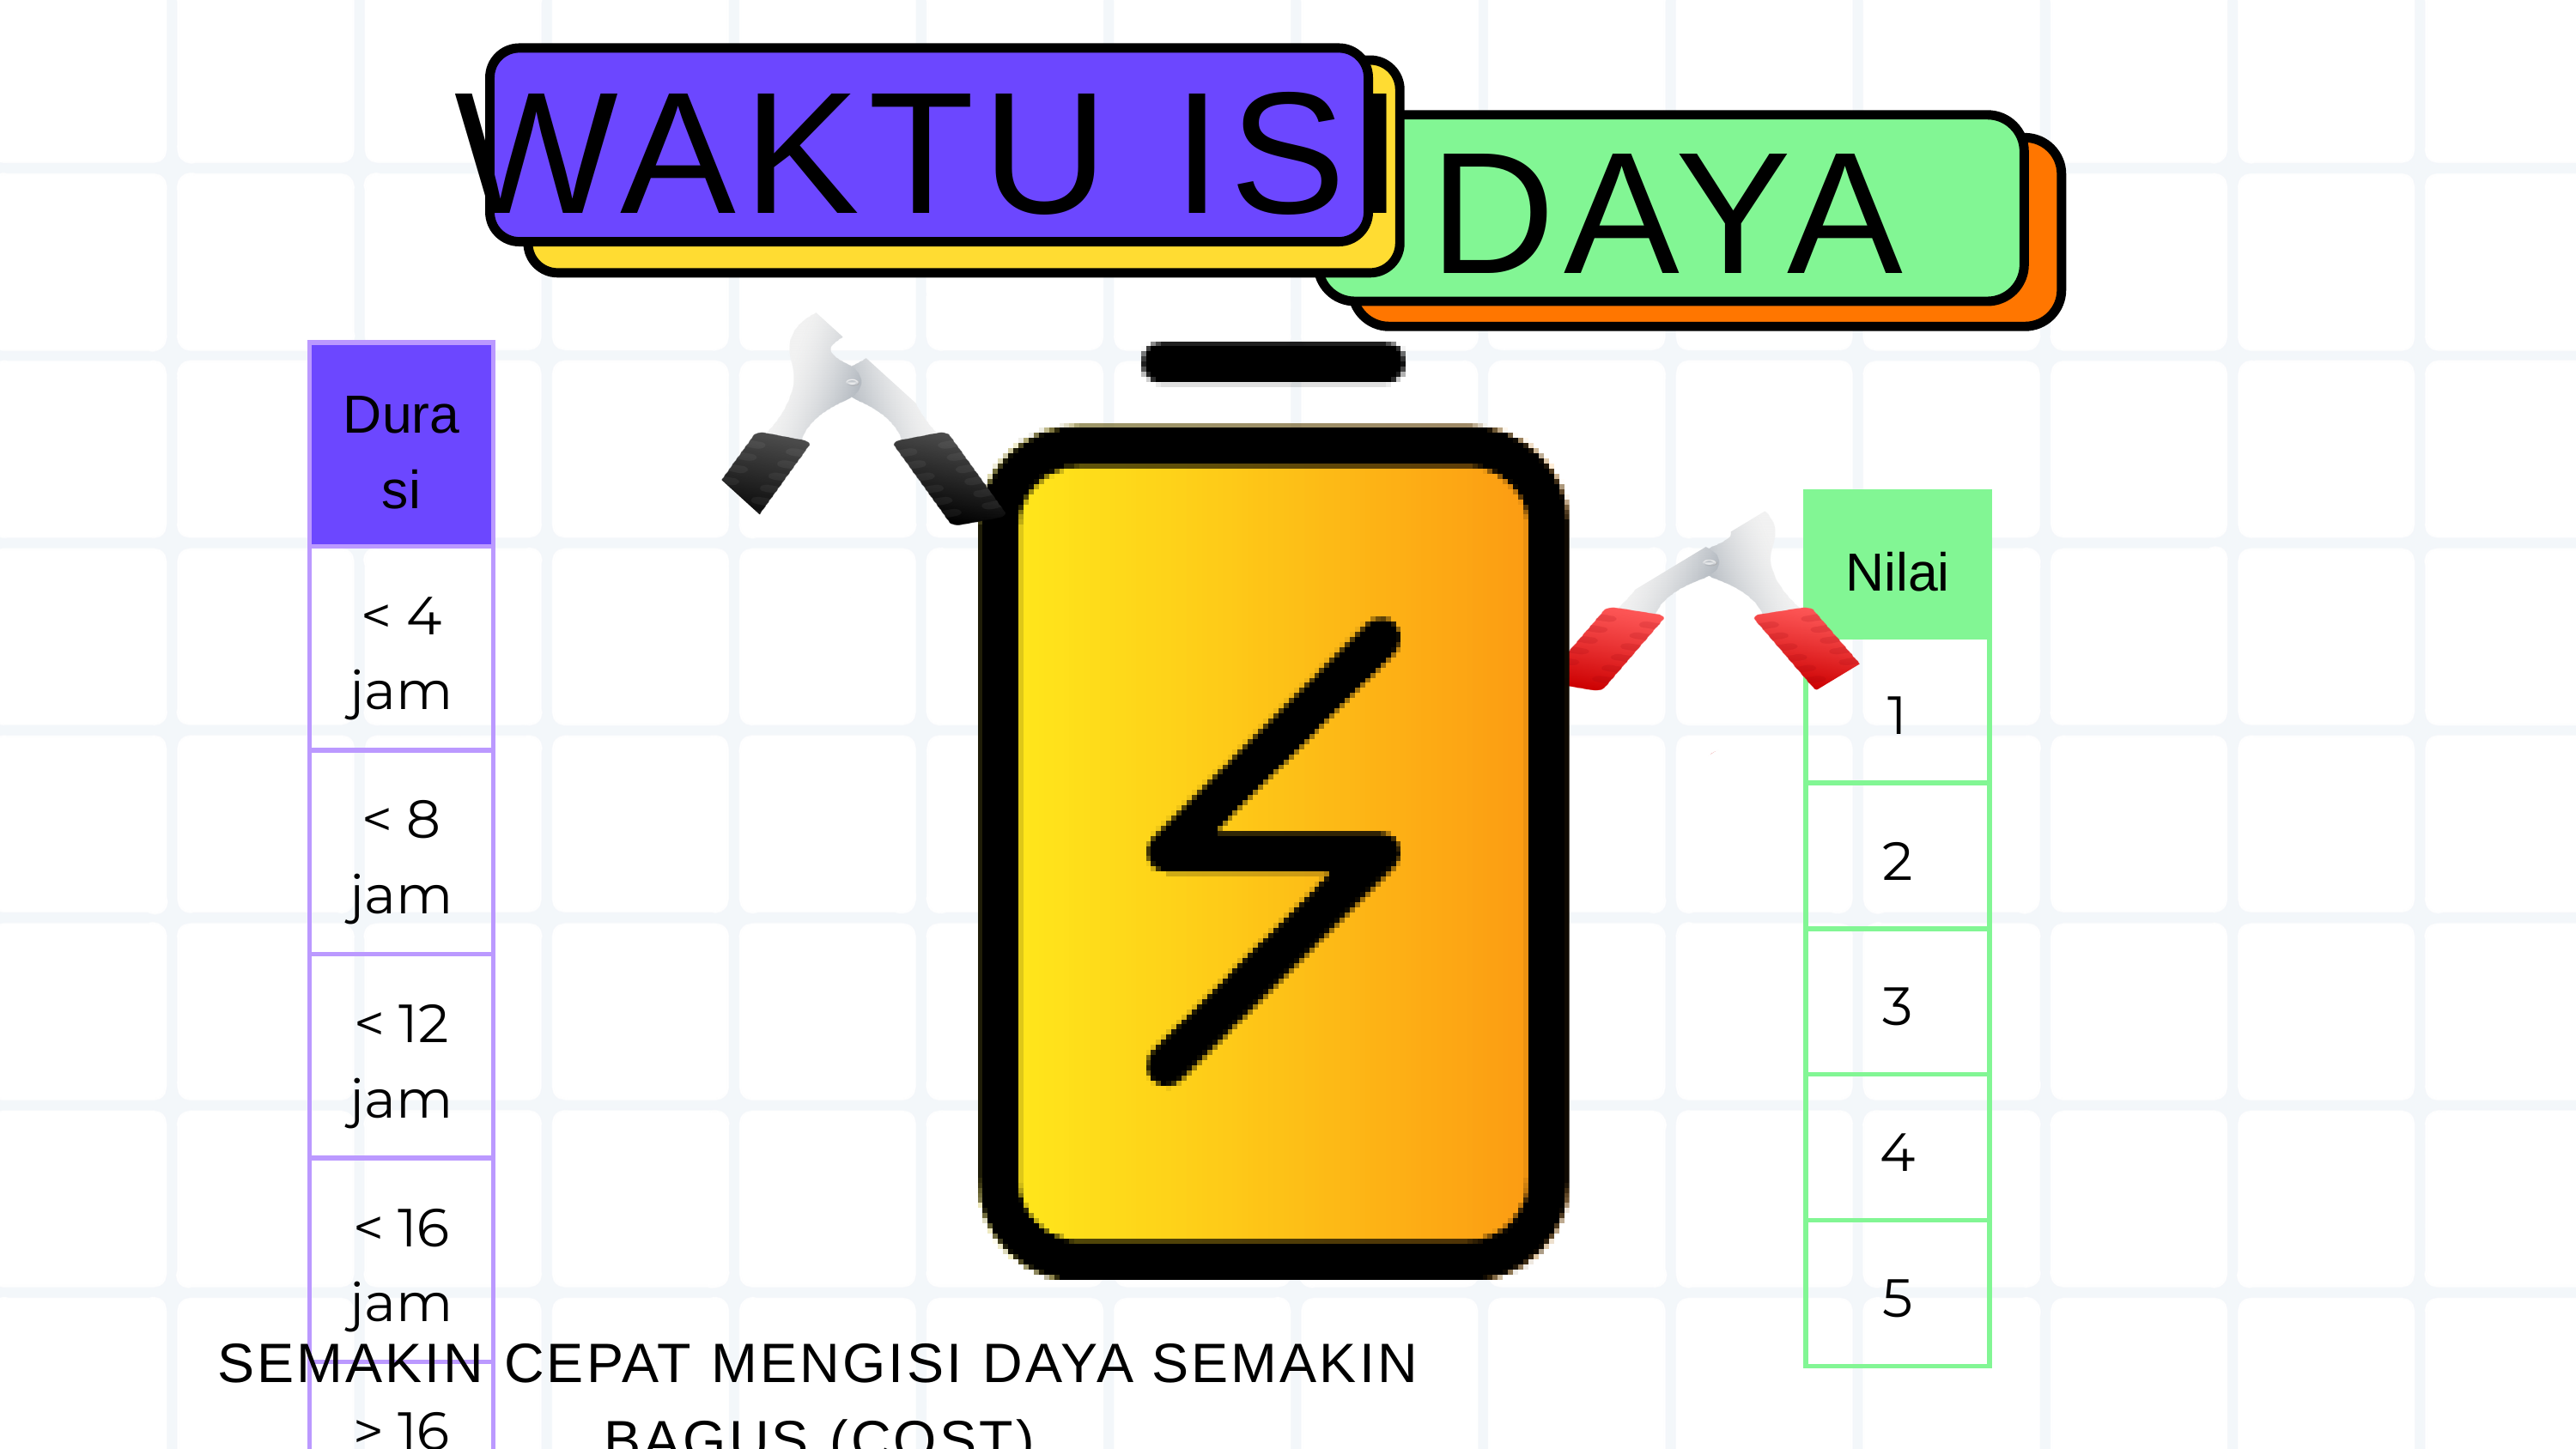

WAKTU ISI

DAYA

| Durasi |
| --- |
| < 4 jam |
| < 8 jam |
| < 12 jam |
| < 16 jam |
| > 16 jam |

| Nilai |
| --- |
| 1 |
| 2 |
| 3 |
| 4 |
| 5 |
SEMAKIN CEPAT MENGISI DAYA SEMAKIN BAGUS (COST)